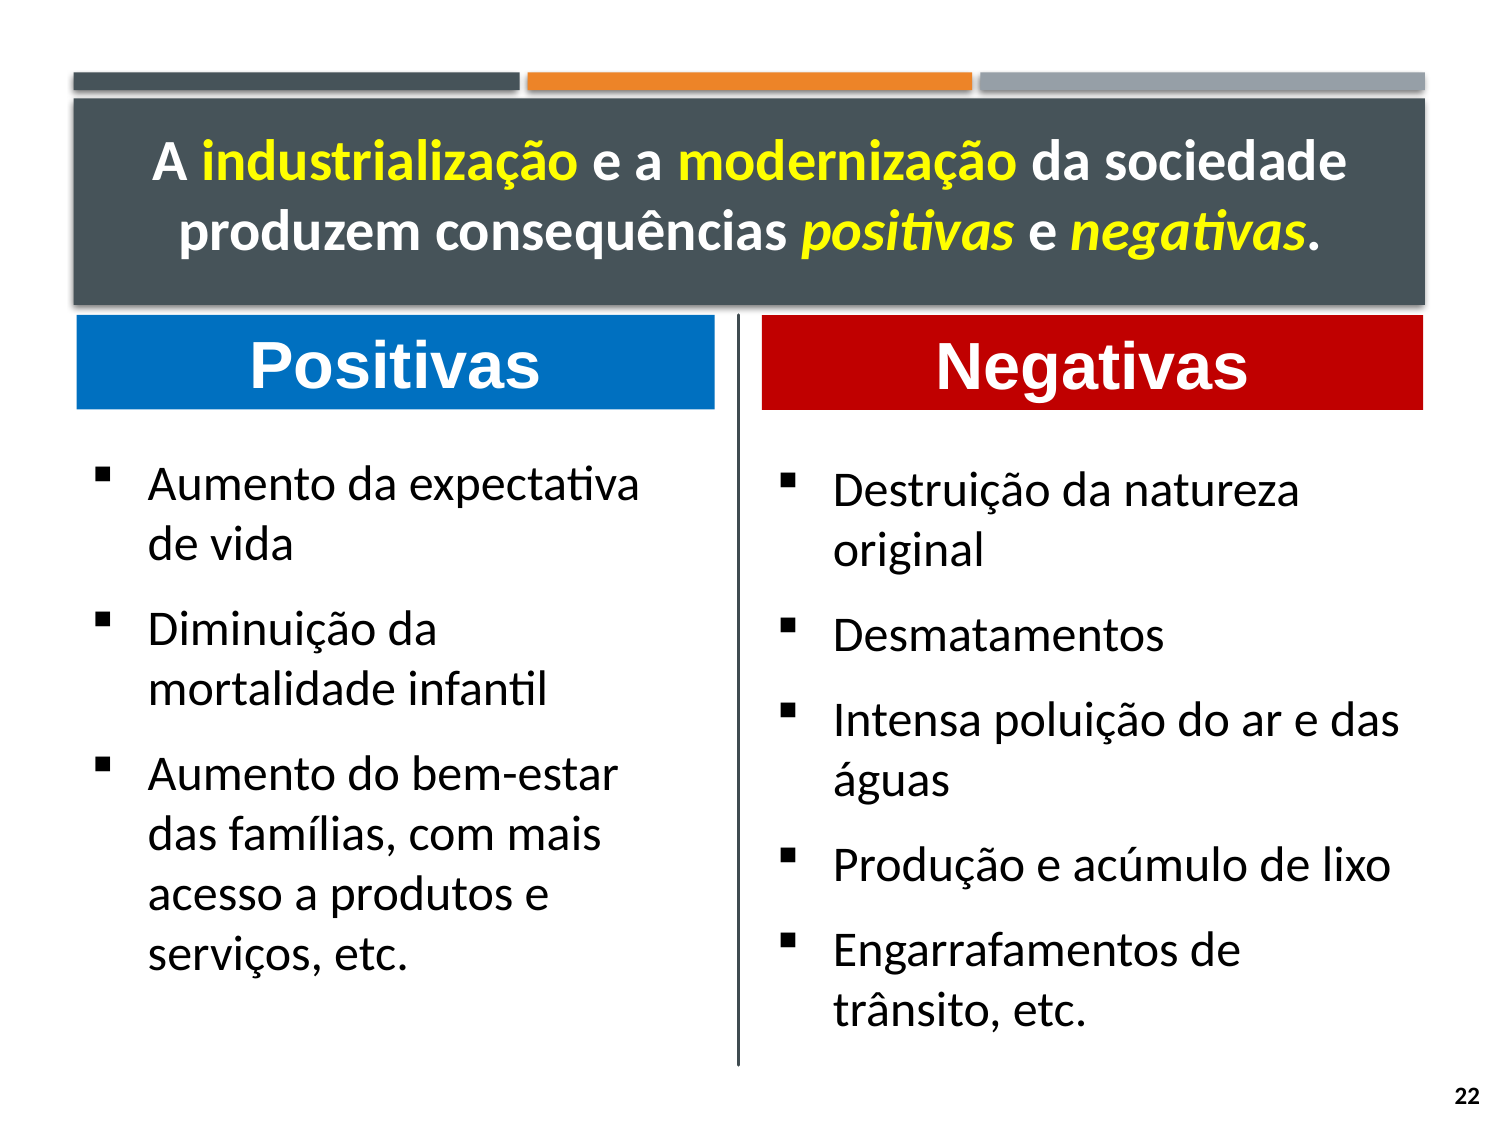

A industrialização e a modernização da sociedade produzem consequências positivas e negativas.
Positivas
Negativas
Aumento da expectativa de vida
Diminuição da mortalidade infantil
Aumento do bem-estar das famílias, com mais acesso a produtos e serviços, etc.
Destruição da natureza original
Desmatamentos
Intensa poluição do ar e das águas
Produção e acúmulo de lixo
Engarrafamentos de trânsito, etc.
22